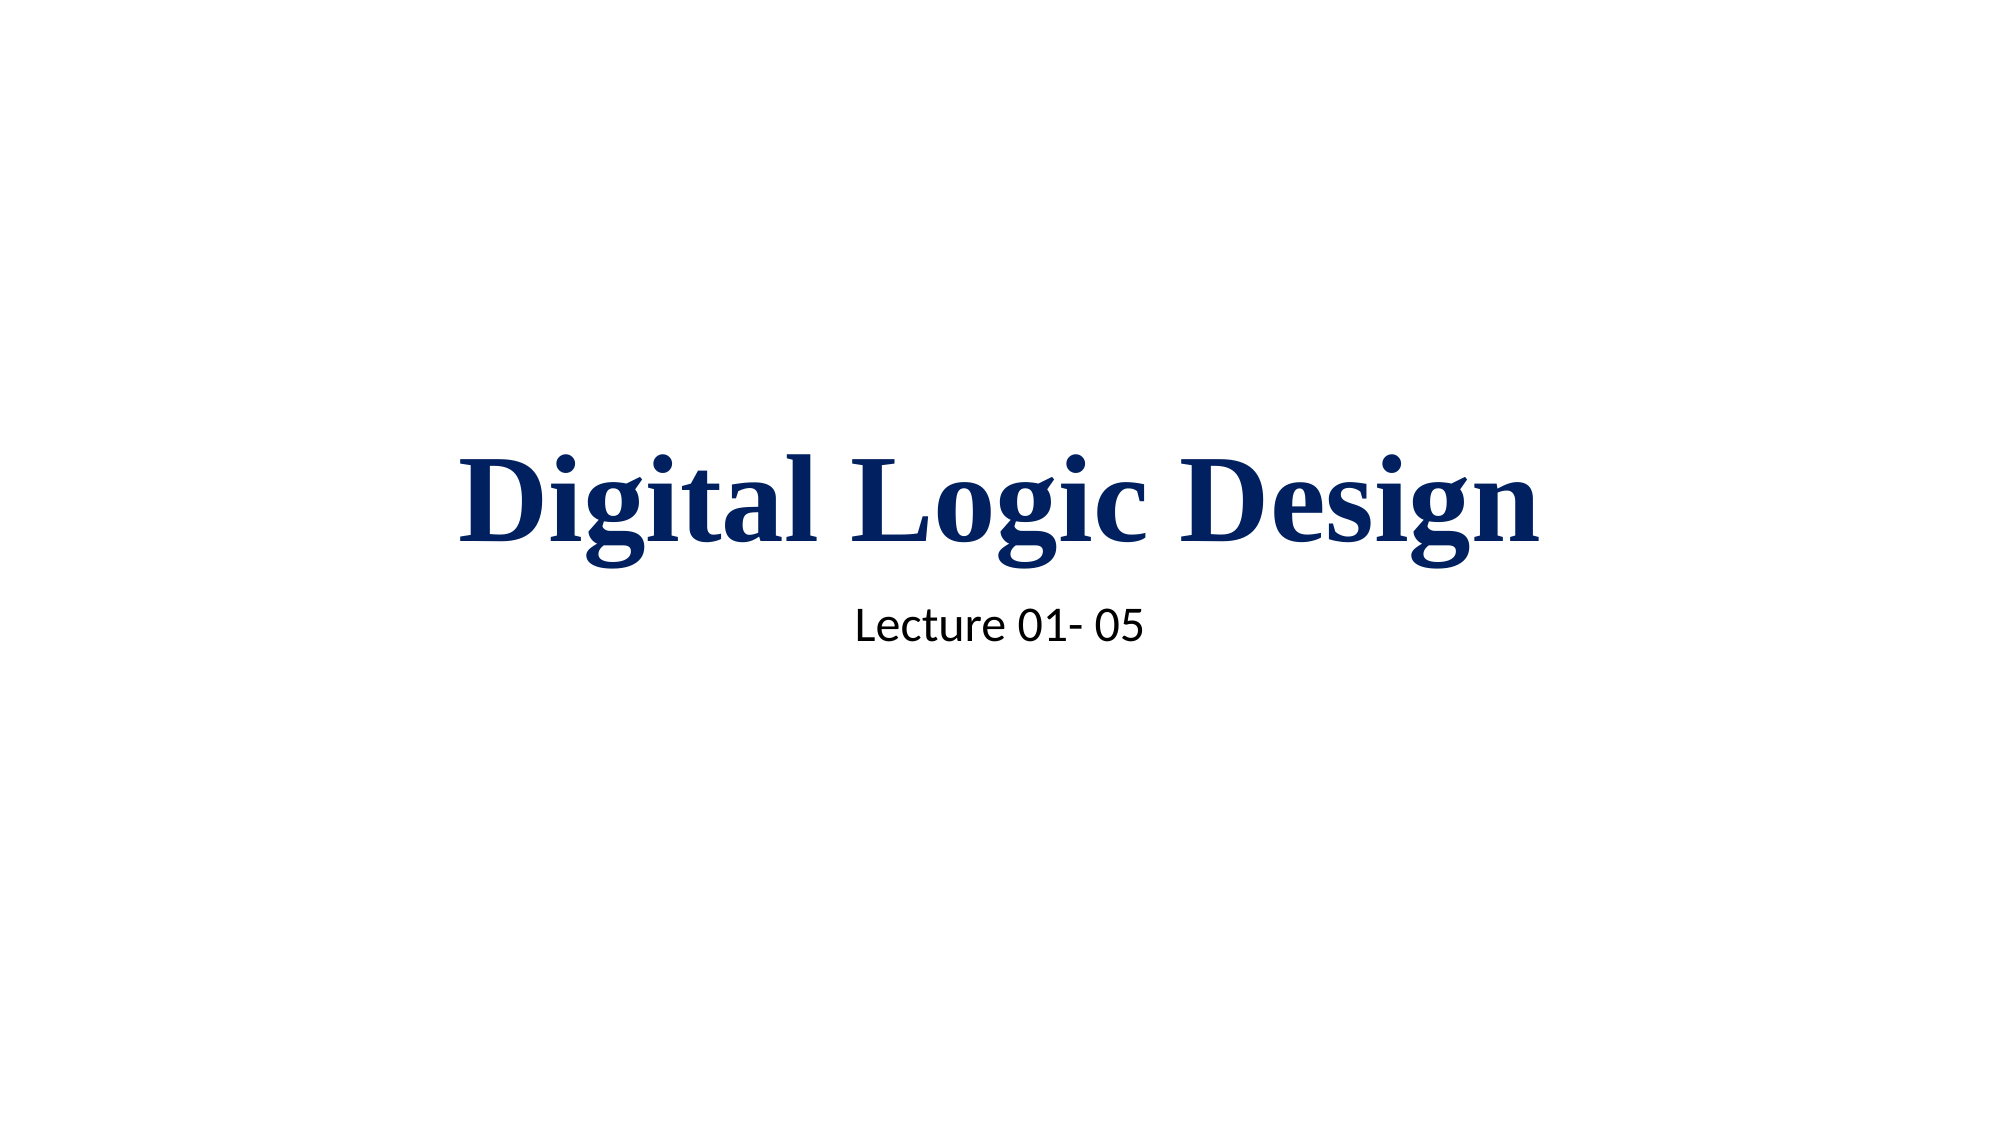

# Digital Logic Design
Lecture 01- 05